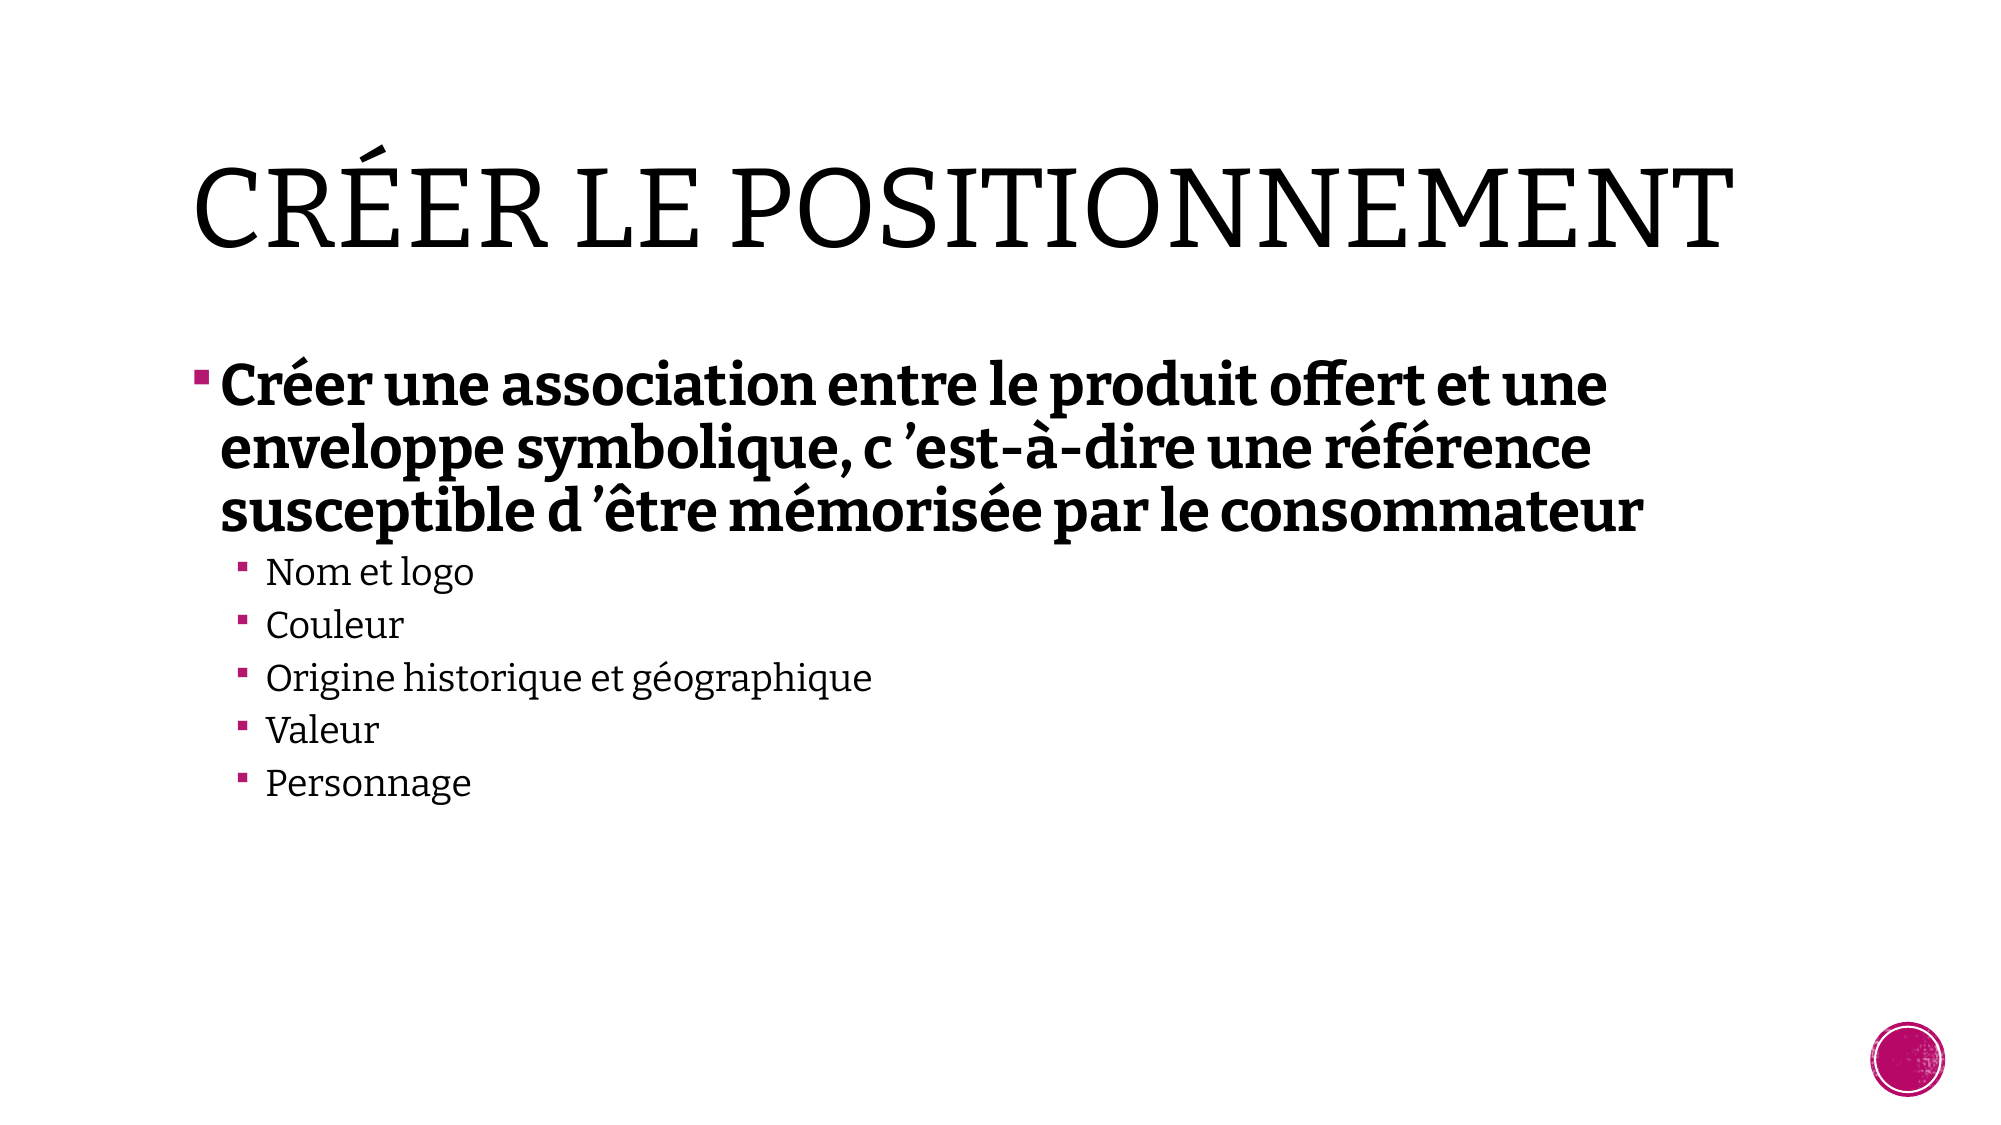

# Créer le positionnement
Créer une association entre le produit offert et une enveloppe symbolique, c ’est-à-dire une référence susceptible d ’être mémorisée par le consommateur
Nom et logo
Couleur
Origine historique et géographique
Valeur
Personnage